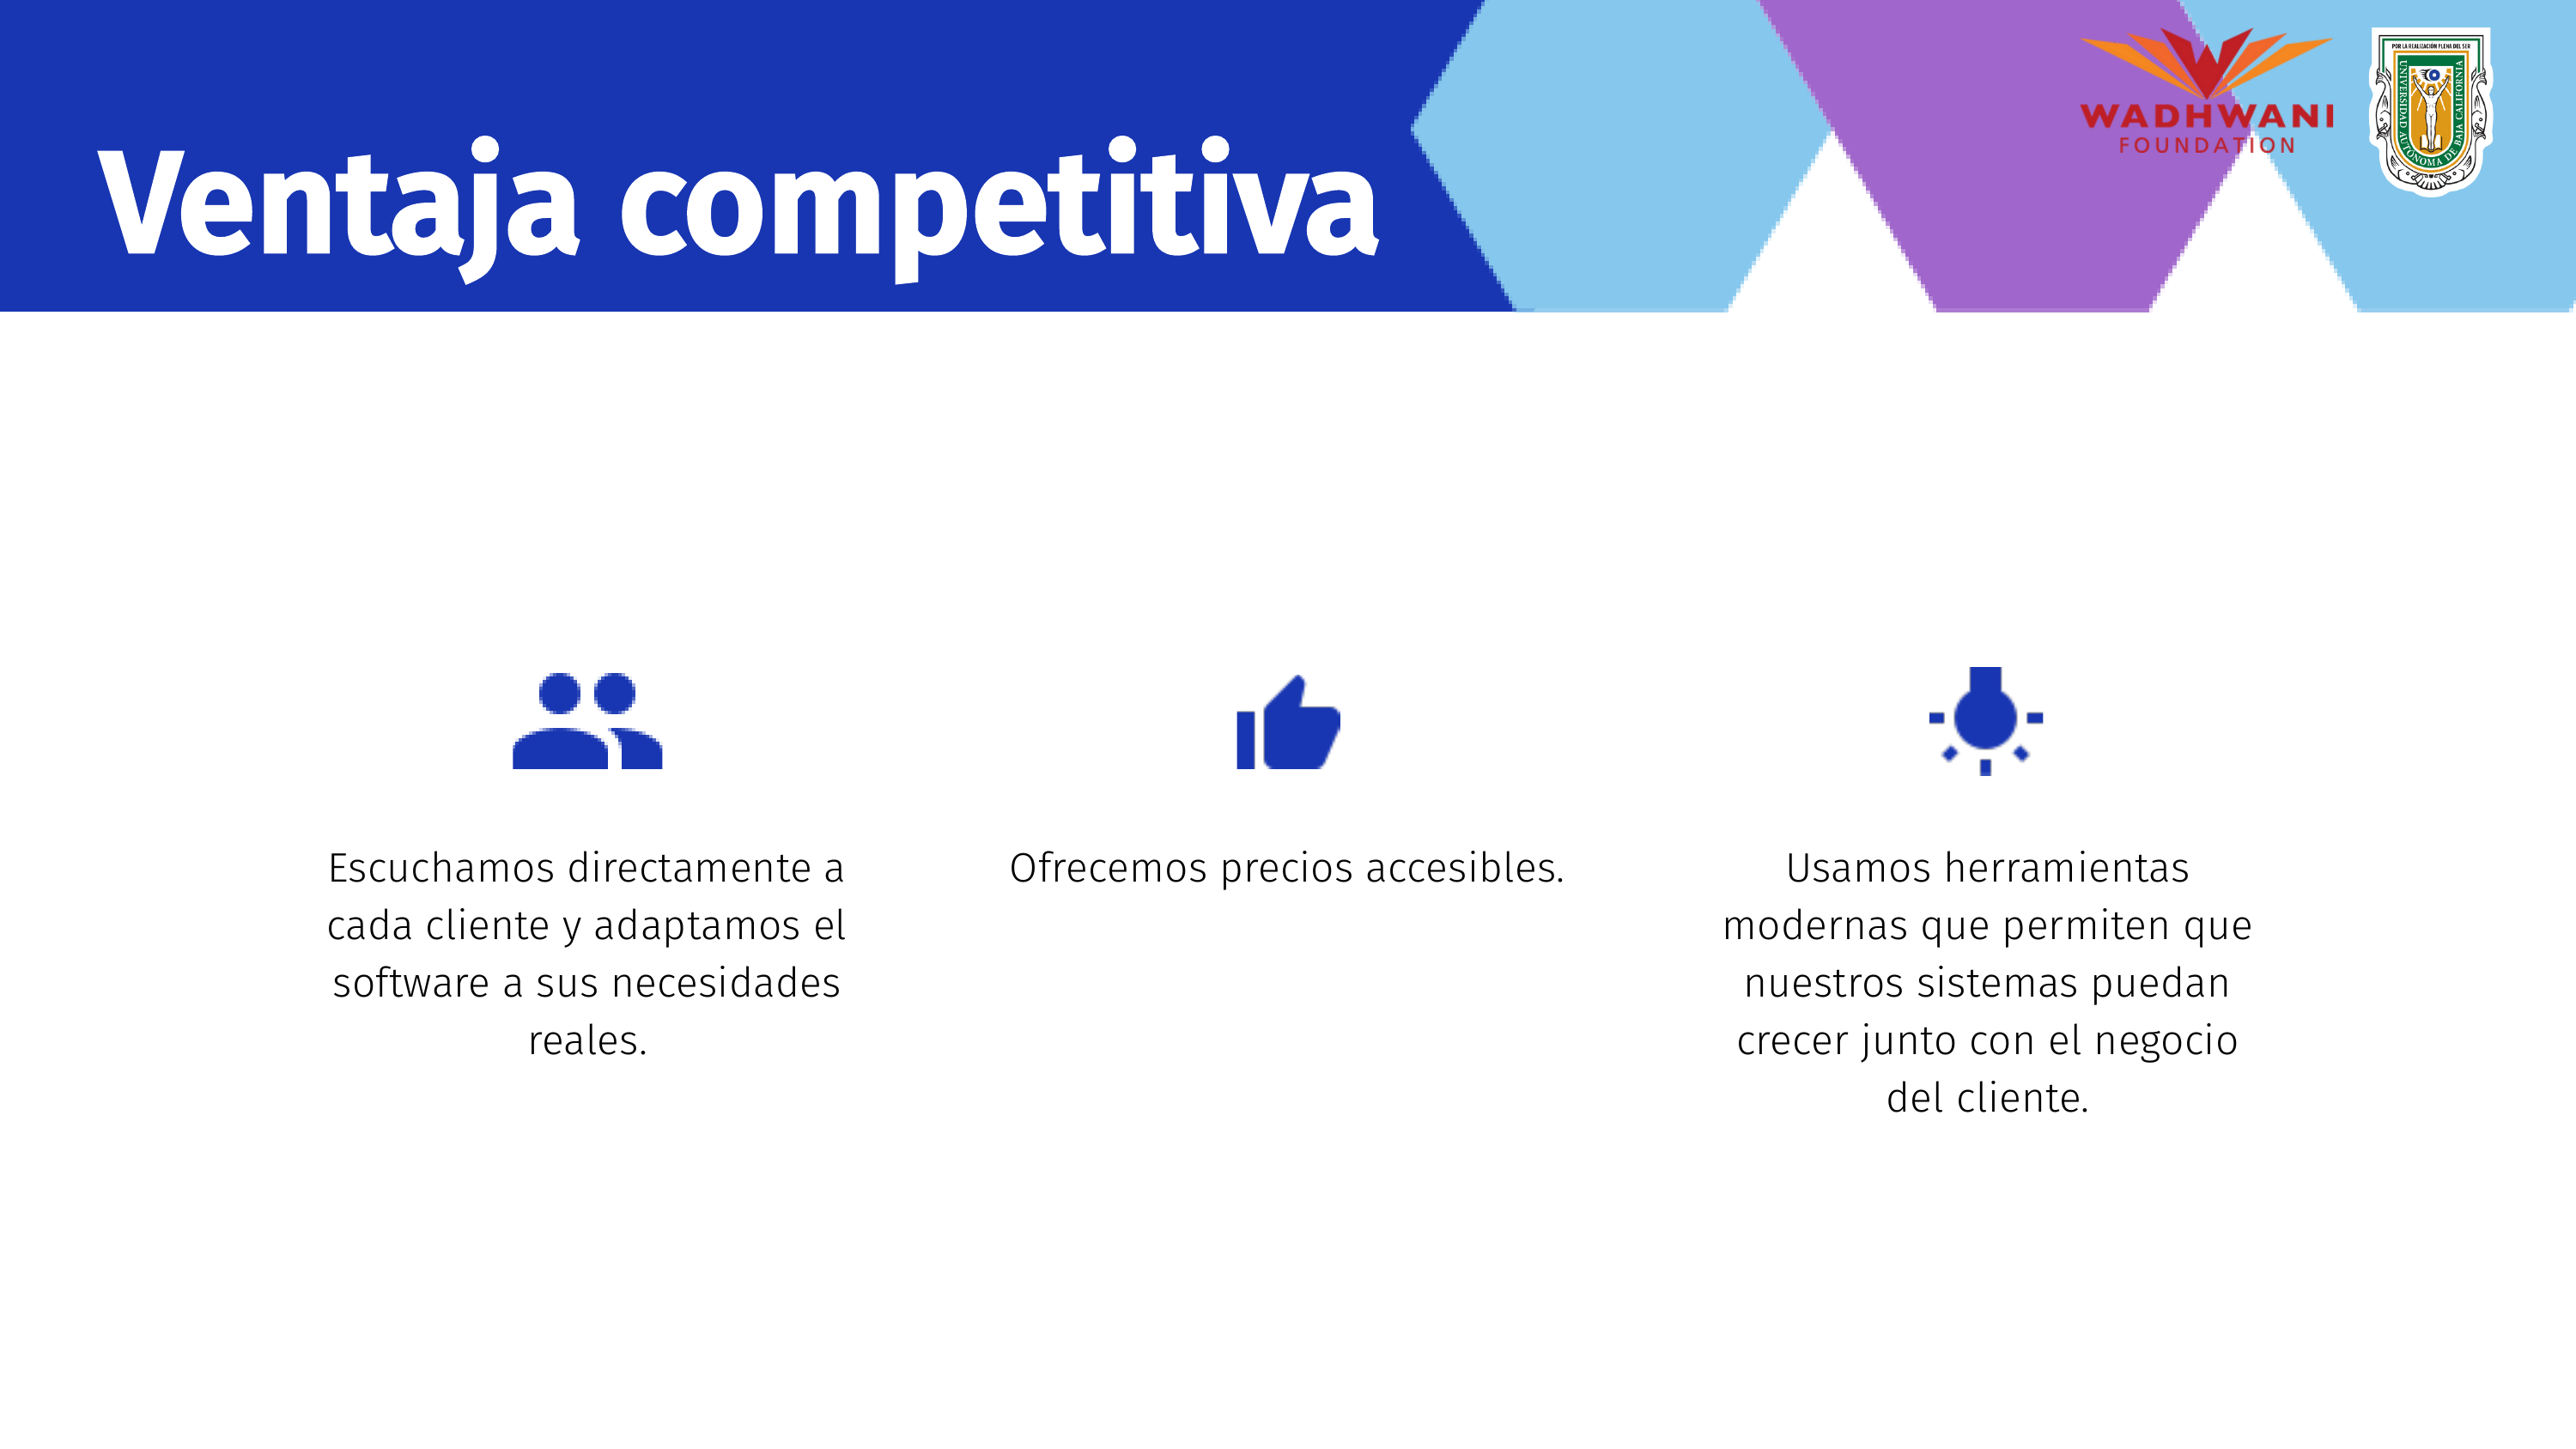

Ventaja competitiva

Escuchamos directamente a cada cliente y adaptamos el software a sus necesidades reales.
Ofrecemos precios accesibles.
Usamos herramientas modernas que permiten que nuestros sistemas puedan crecer junto con el negocio del cliente.